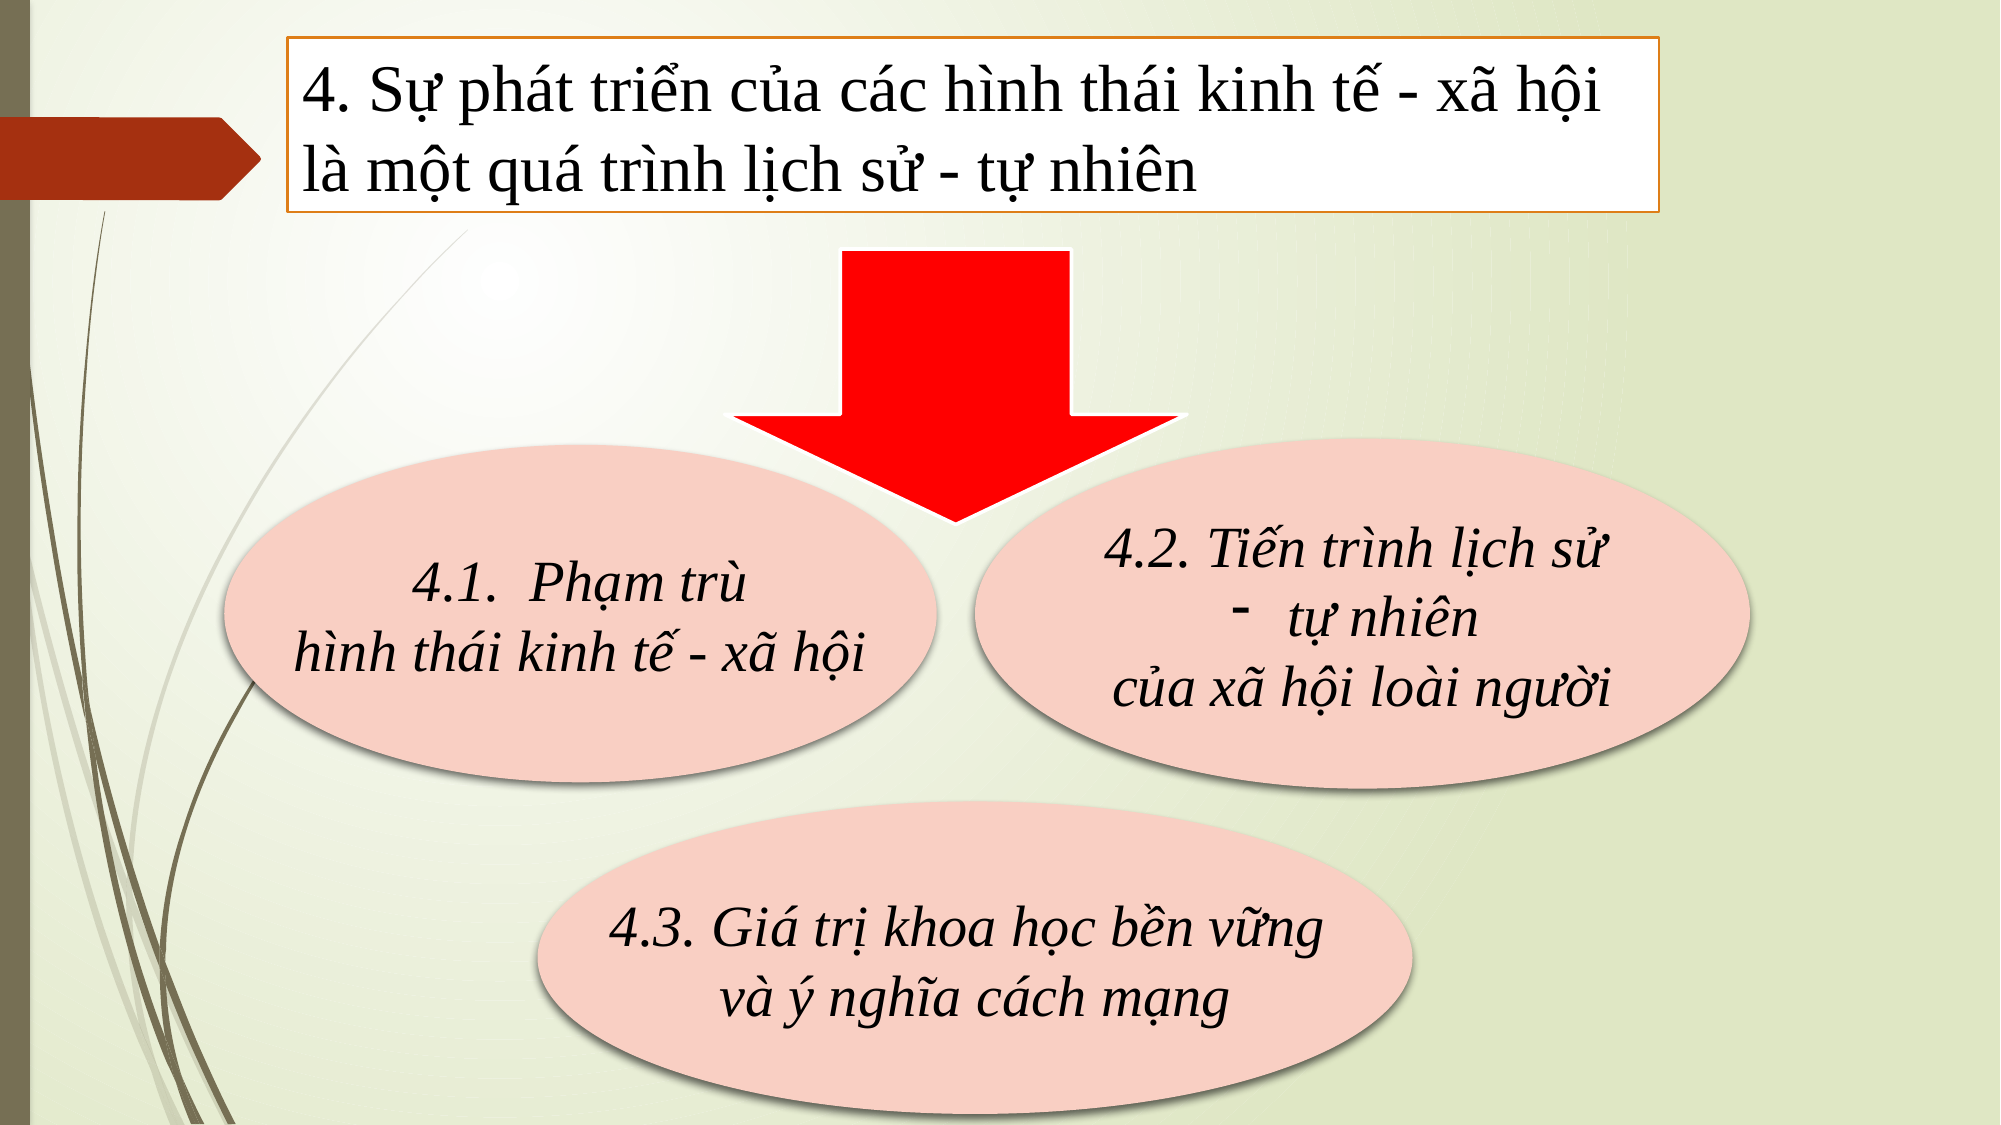

4. Sự phát triển của các hình thái kinh tế - xã hội
là một quá trình lịch sử - tự nhiên

4.2. Tiến trình lịch sử
tự nhiên
của xã hội loài người
 4.1.  Phạm trù
hình thái kinh tế - xã hội
4.3. Giá trị khoa học bền vững
và ý nghĩa cách mạng